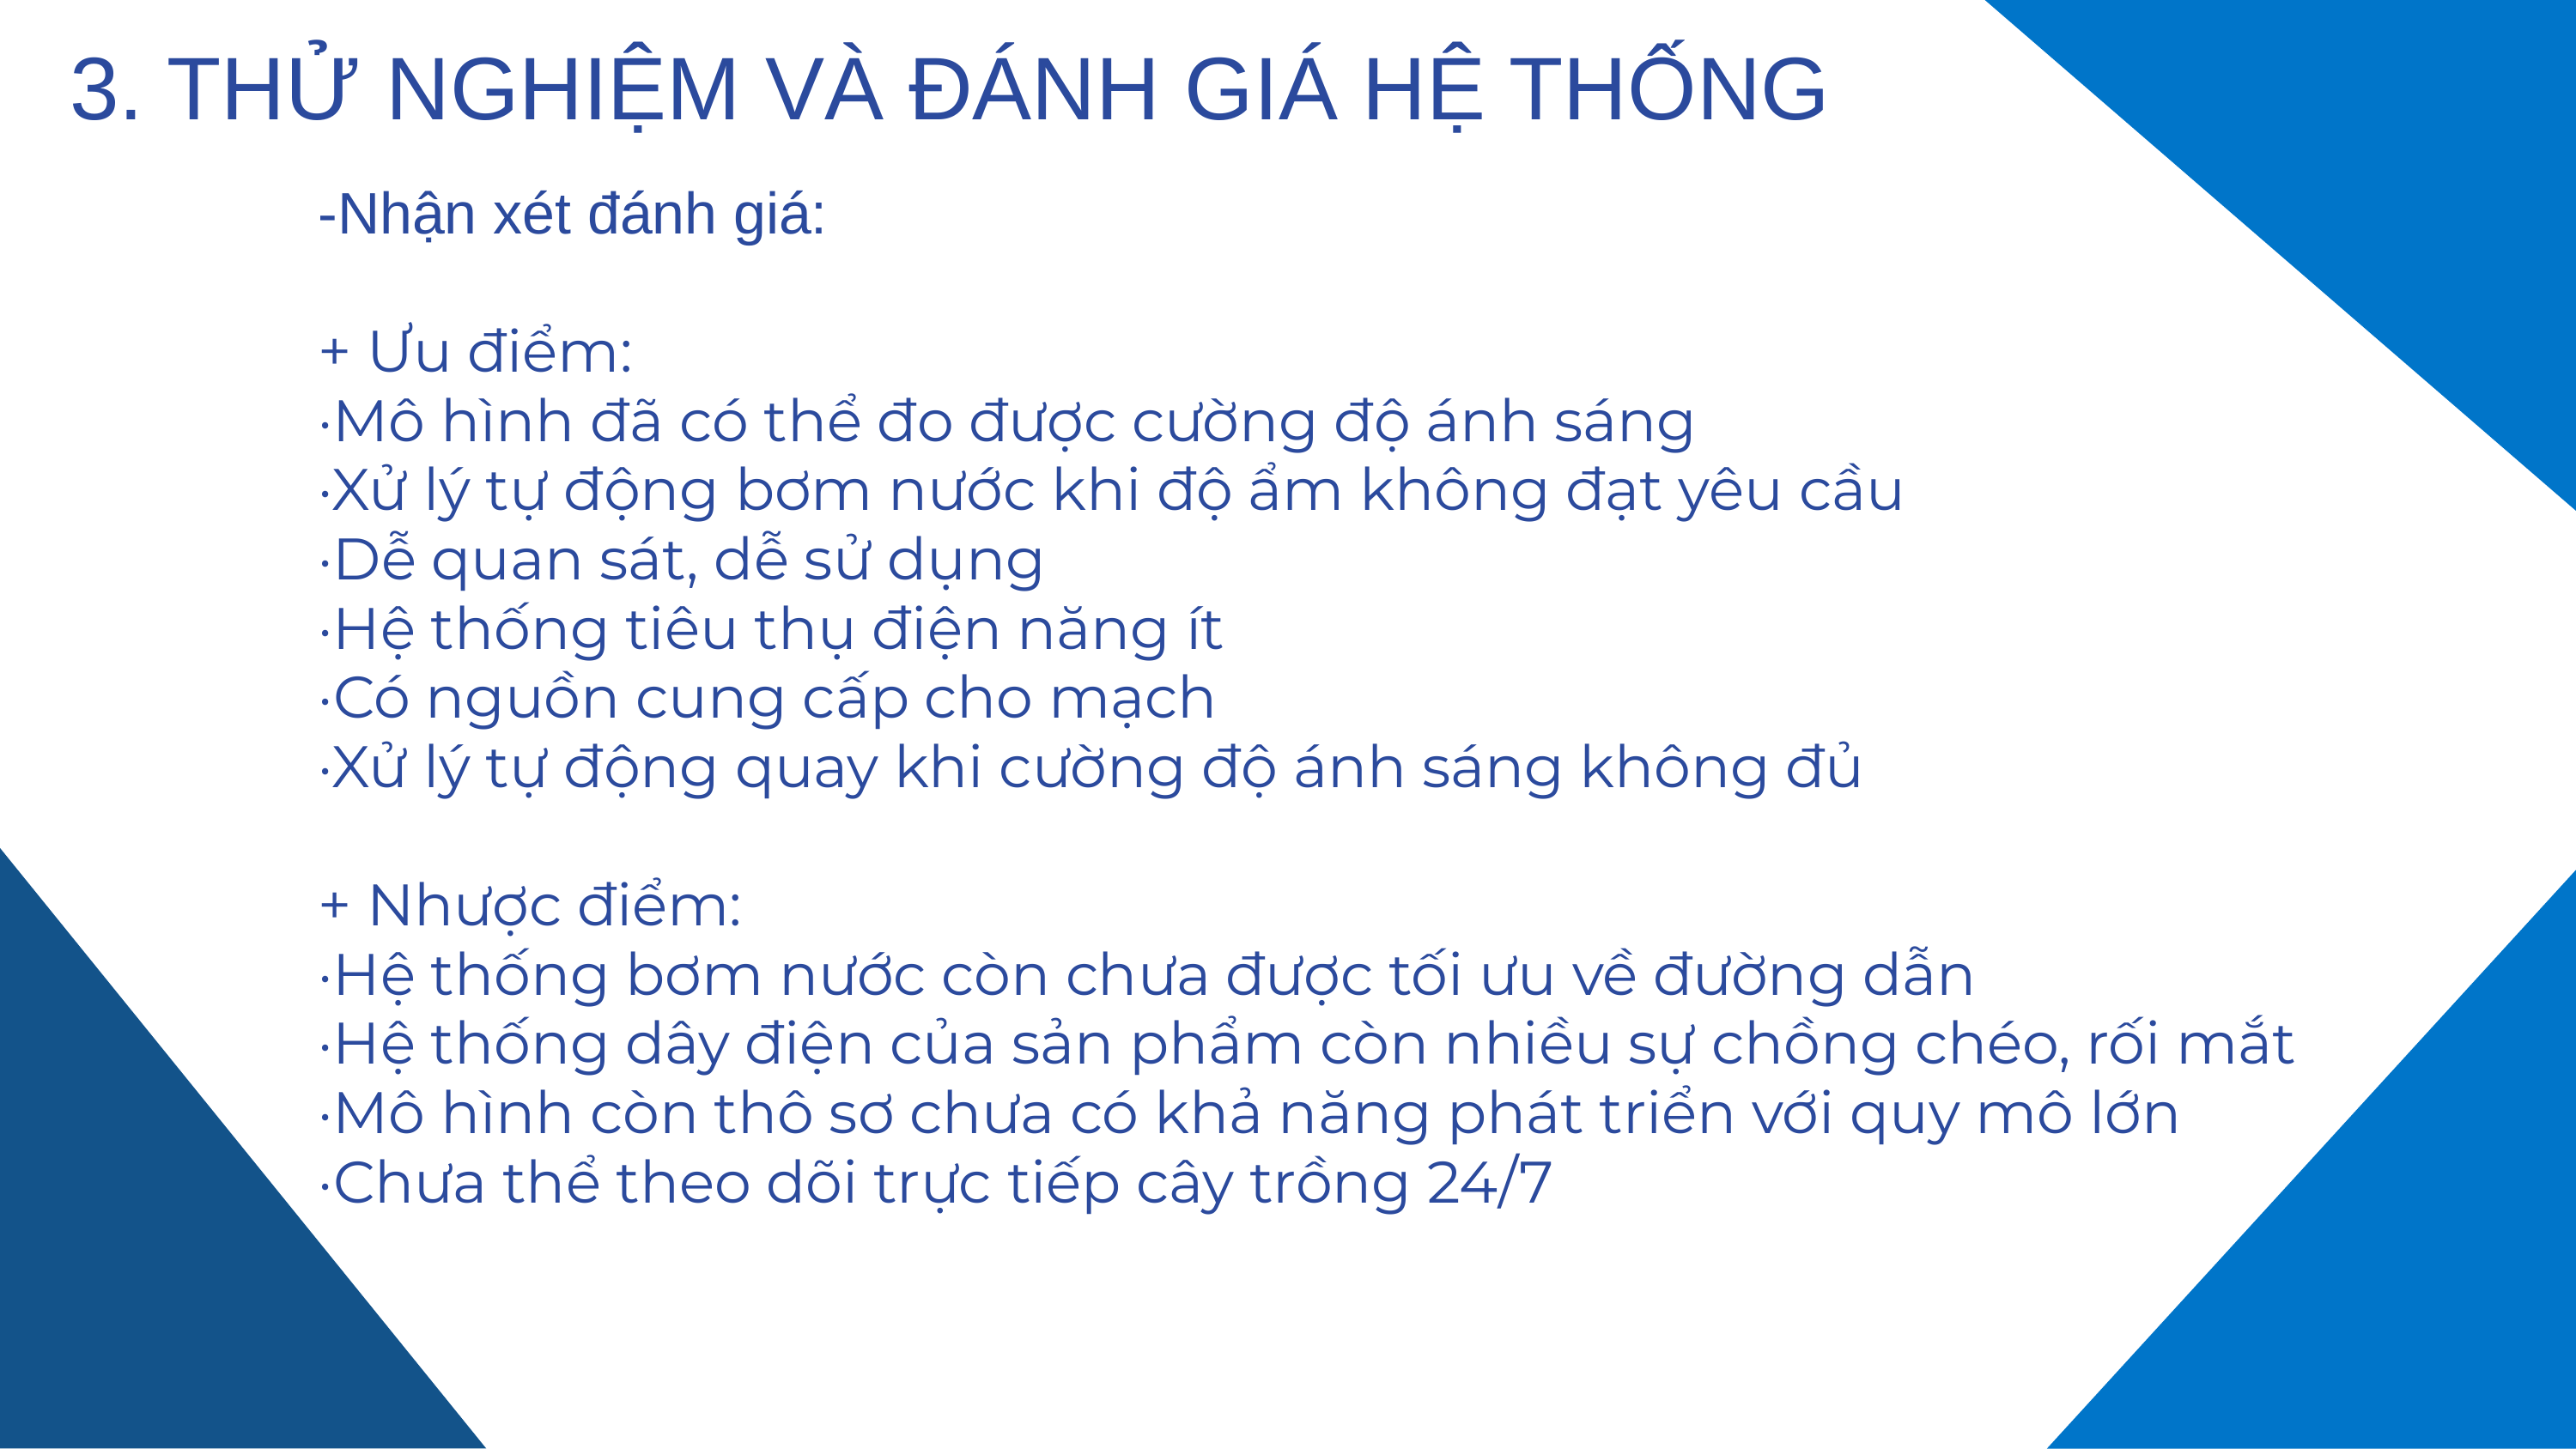

3. THỬ NGHIỆM VÀ ĐÁNH GIÁ HỆ THỐNG
-Nhận xét đánh giá:

+ Ưu điểm:
·Mô hình đã có thể đo được cường độ ánh sáng
·Xử lý tự động bơm nước khi độ ẩm không đạt yêu cầu
·Dễ quan sát, dễ sử dụng
·Hệ thống tiêu thụ điện năng ít
·Có nguồn cung cấp cho mạch
·Xử lý tự động quay khi cường độ ánh sáng không đủ

+ Nhược điểm:
·Hệ thống bơm nước còn chưa được tối ưu về đường dẫn
·Hệ thống dây điện của sản phẩm còn nhiều sự chồng chéo, rối mắt
·Mô hình còn thô sơ chưa có khả năng phát triển với quy mô lớn
·Chưa thể theo dõi trực tiếp cây trồng 24/7